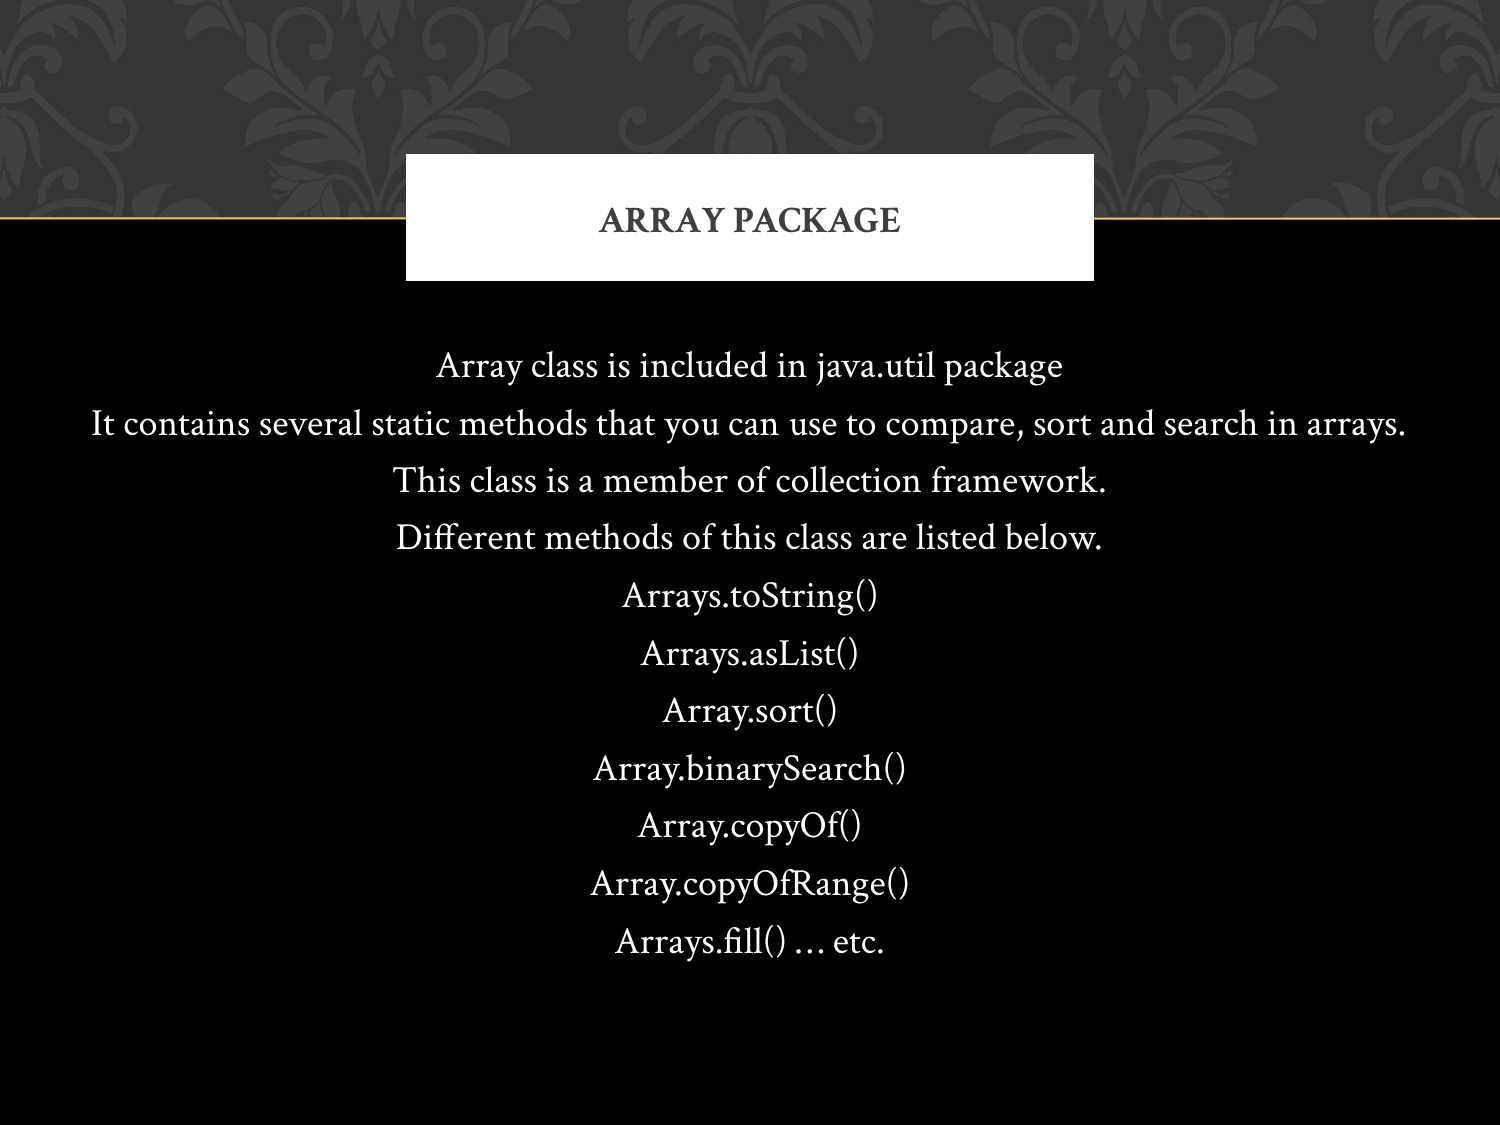

# ARRAY PACKAGE
Array class is included in java.util package
It contains several static methods that you can use to compare, sort and search in arrays.
This class is a member of collection framework.
Different methods of this class are listed below.
Arrays.toString()
Arrays.asList()
Array.sort()
Array.binarySearch()
Array.copyOf()
Array.copyOfRange()
Arrays.fill() … etc.